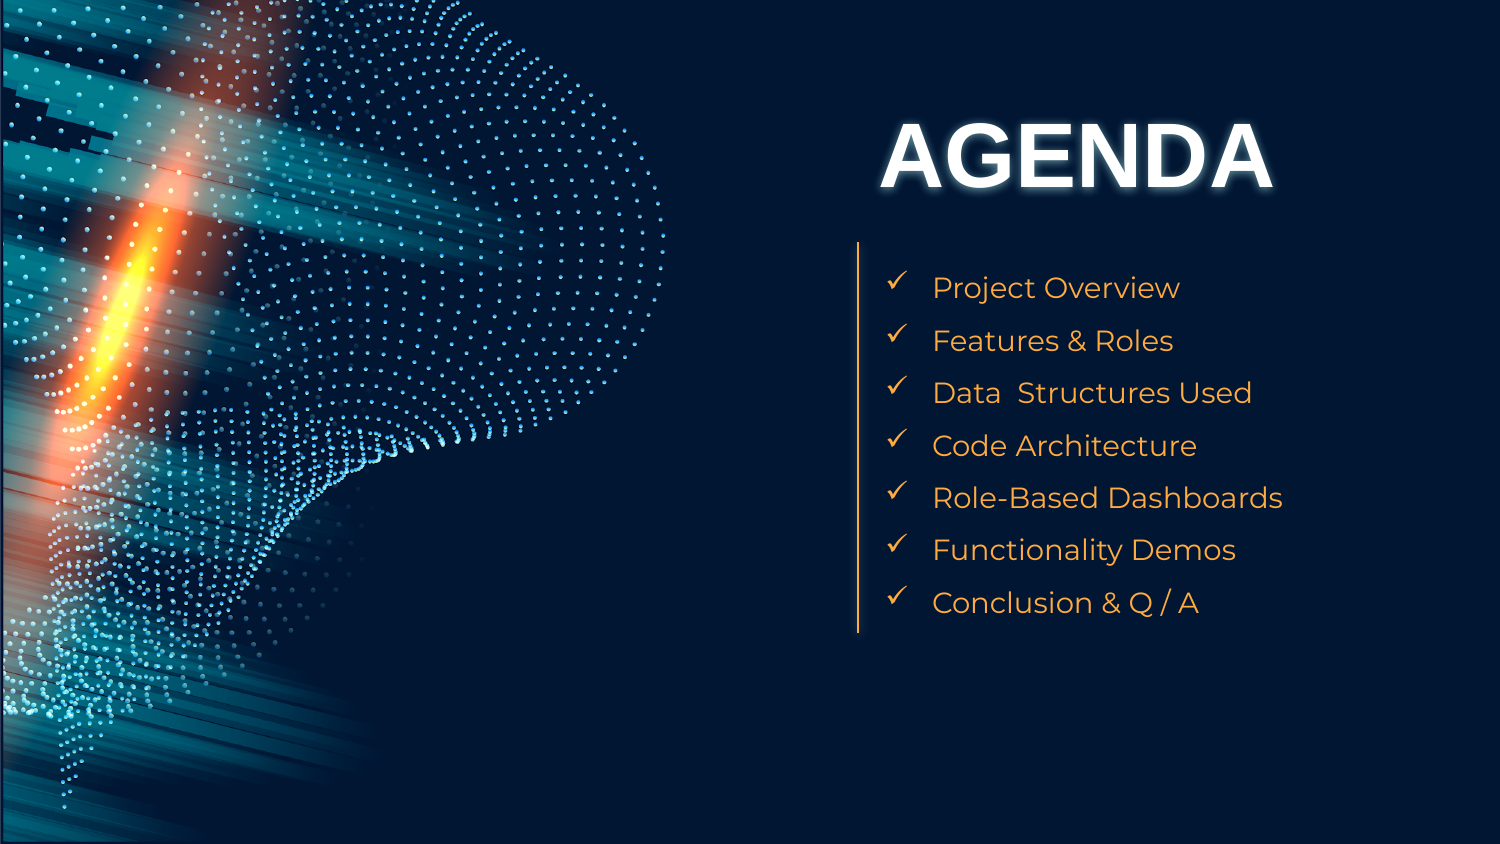

# AGENDA
Project Overview
Features & Roles
Data  Structures Used
Code Architecture
Role-Based Dashboards
Functionality Demos
Conclusion & Q / A